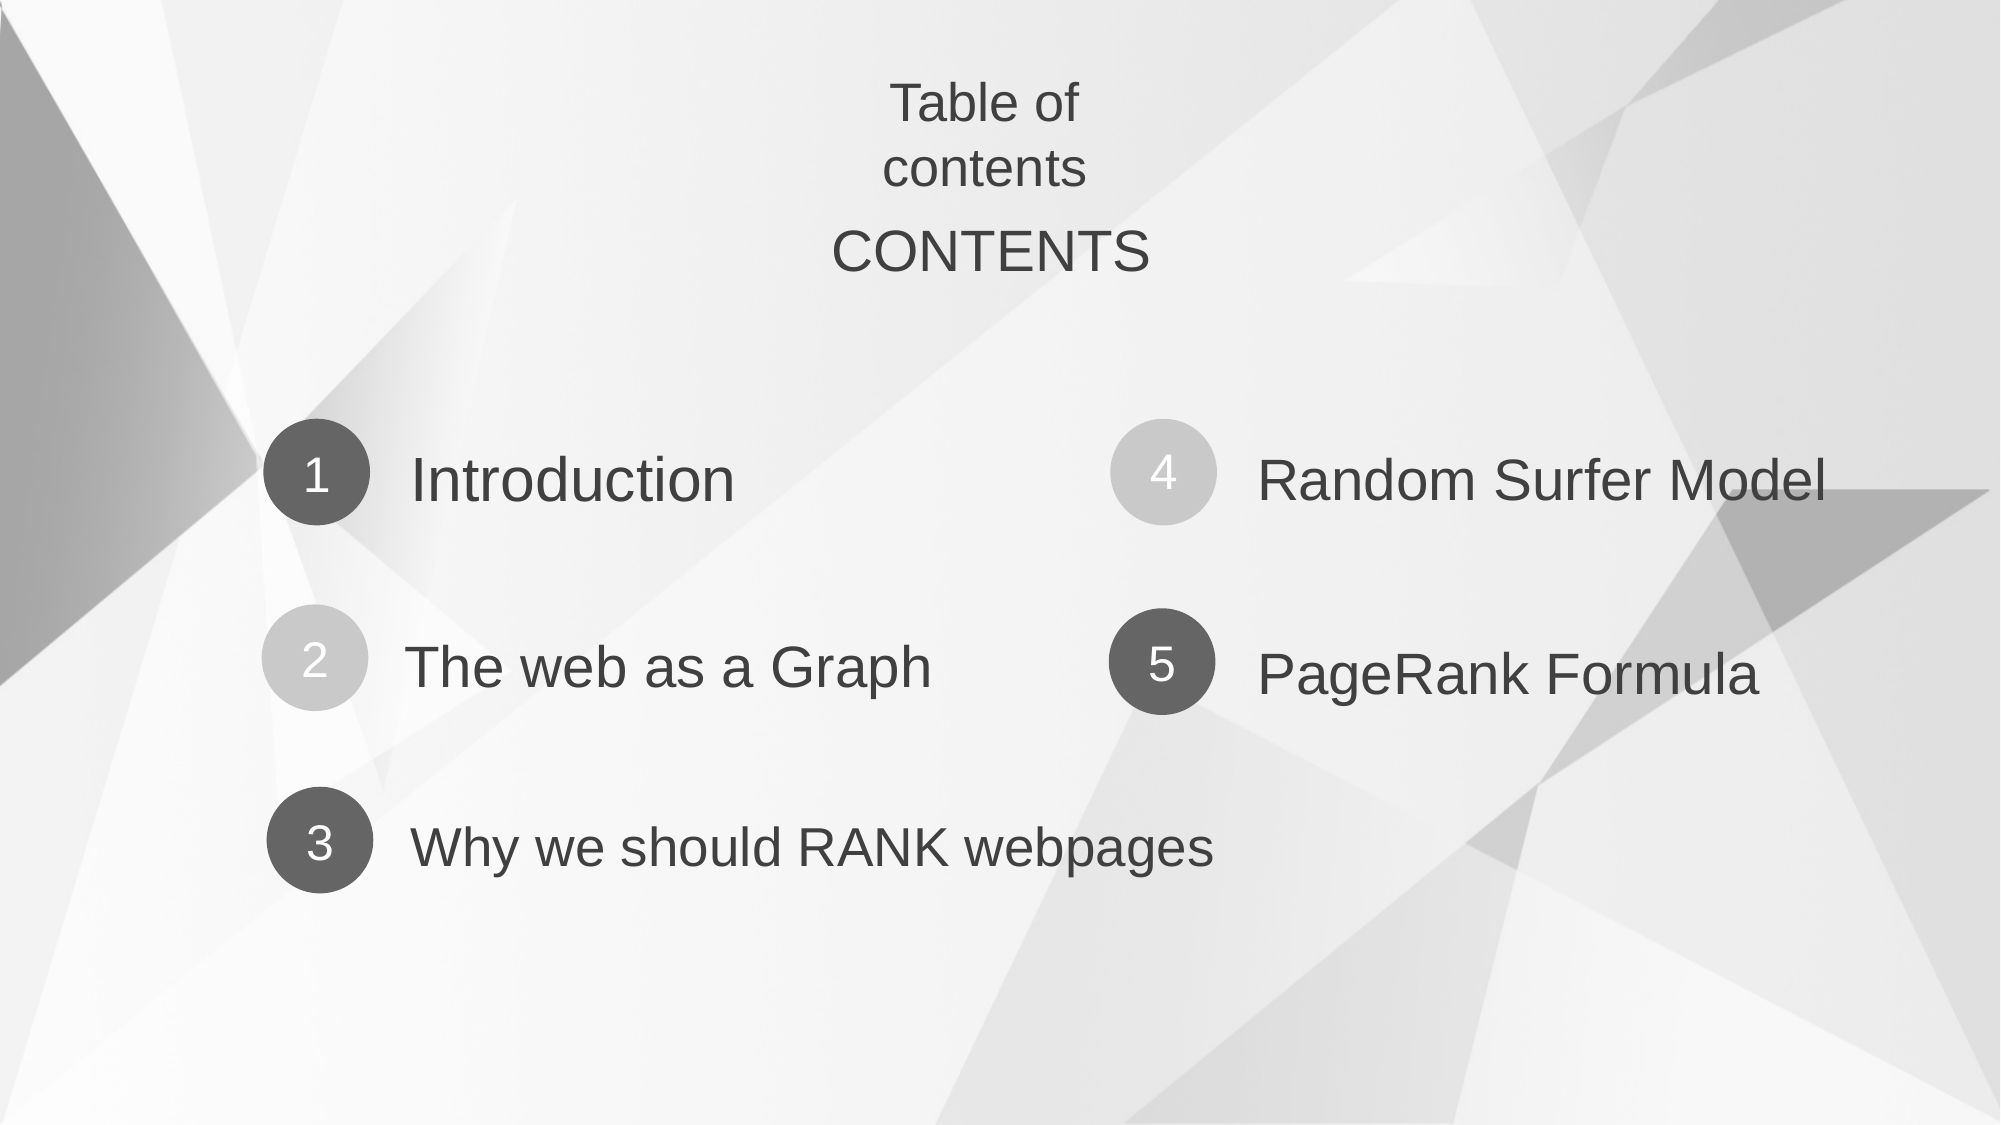

Table of contents
CONTENTS
1
Introduction
4
Random Surfer Model
2
The web as a Graph
5
PageRank Formula
3
Why we should RANK webpages